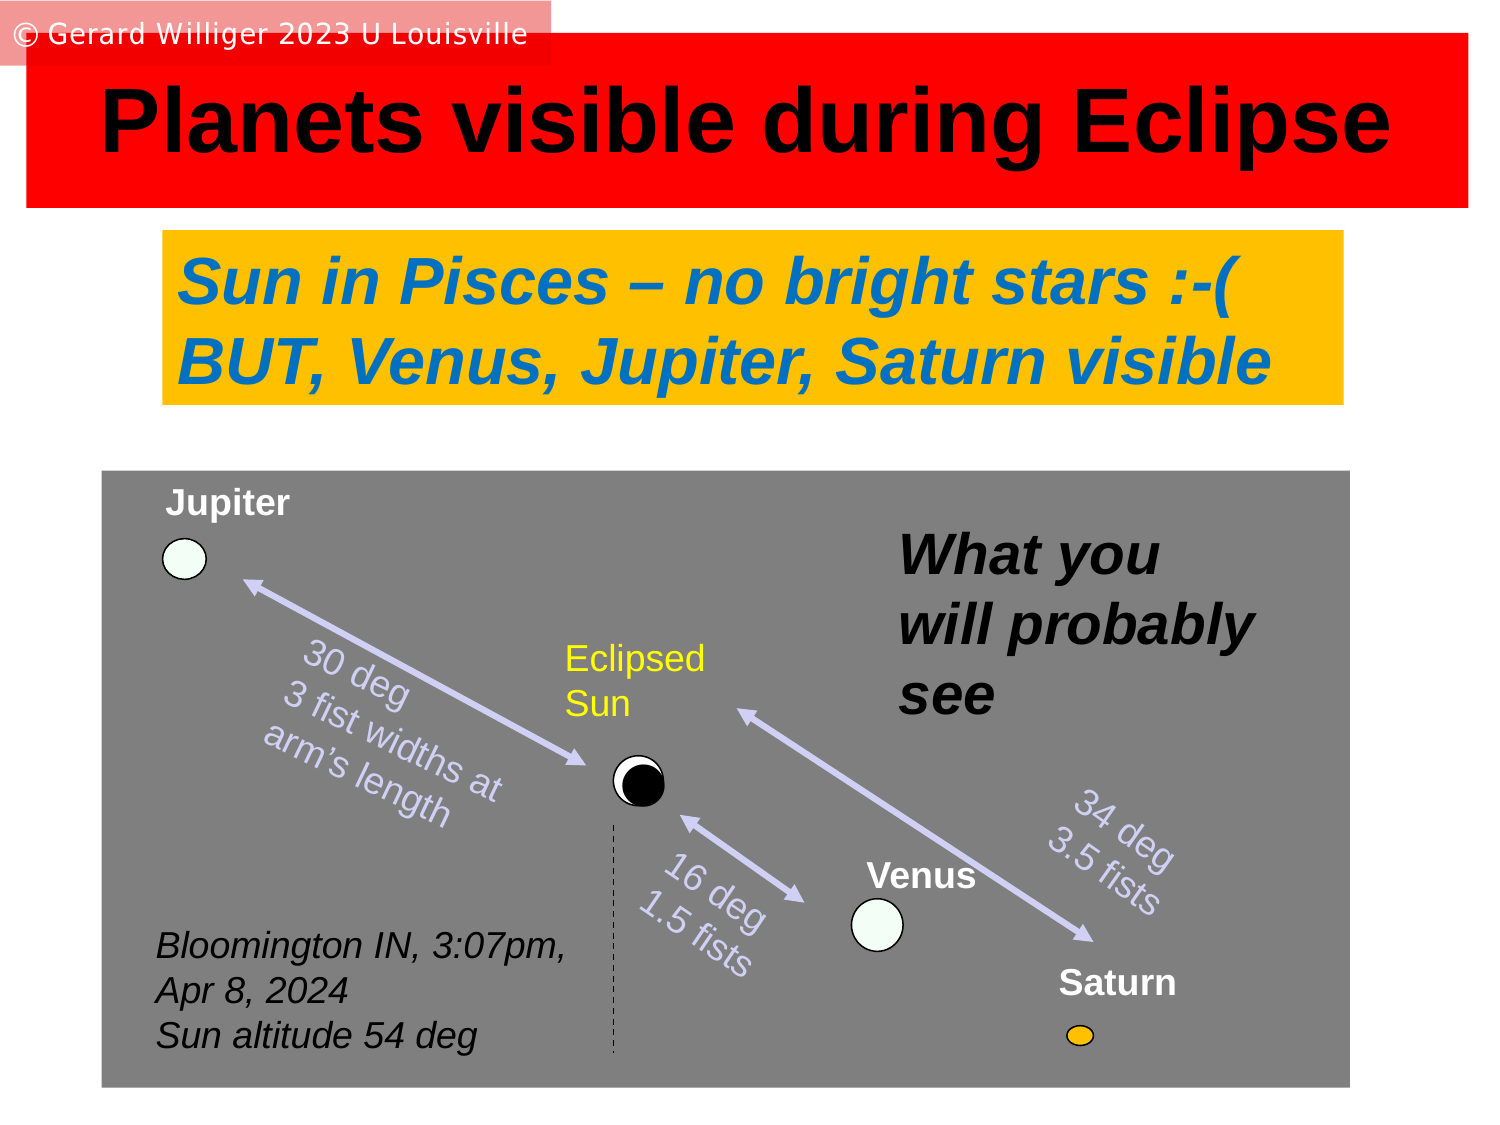

© Gerard Williger 2023 U Louisville
# Planets visible during Eclipse
Sun in Pisces – no bright stars :-(
BUT, Venus, Jupiter, Saturn visible
Jupiter

What you will probably see

⦁
Eclipsed Sun
30 deg
3 fist widths at arm’s length
⦁

34 deg
3.5 fists
Venus
16 deg
1.5 fists

Bloomington IN, 3:07pm, Apr 8, 2024
Sun altitude 54 deg
Saturn